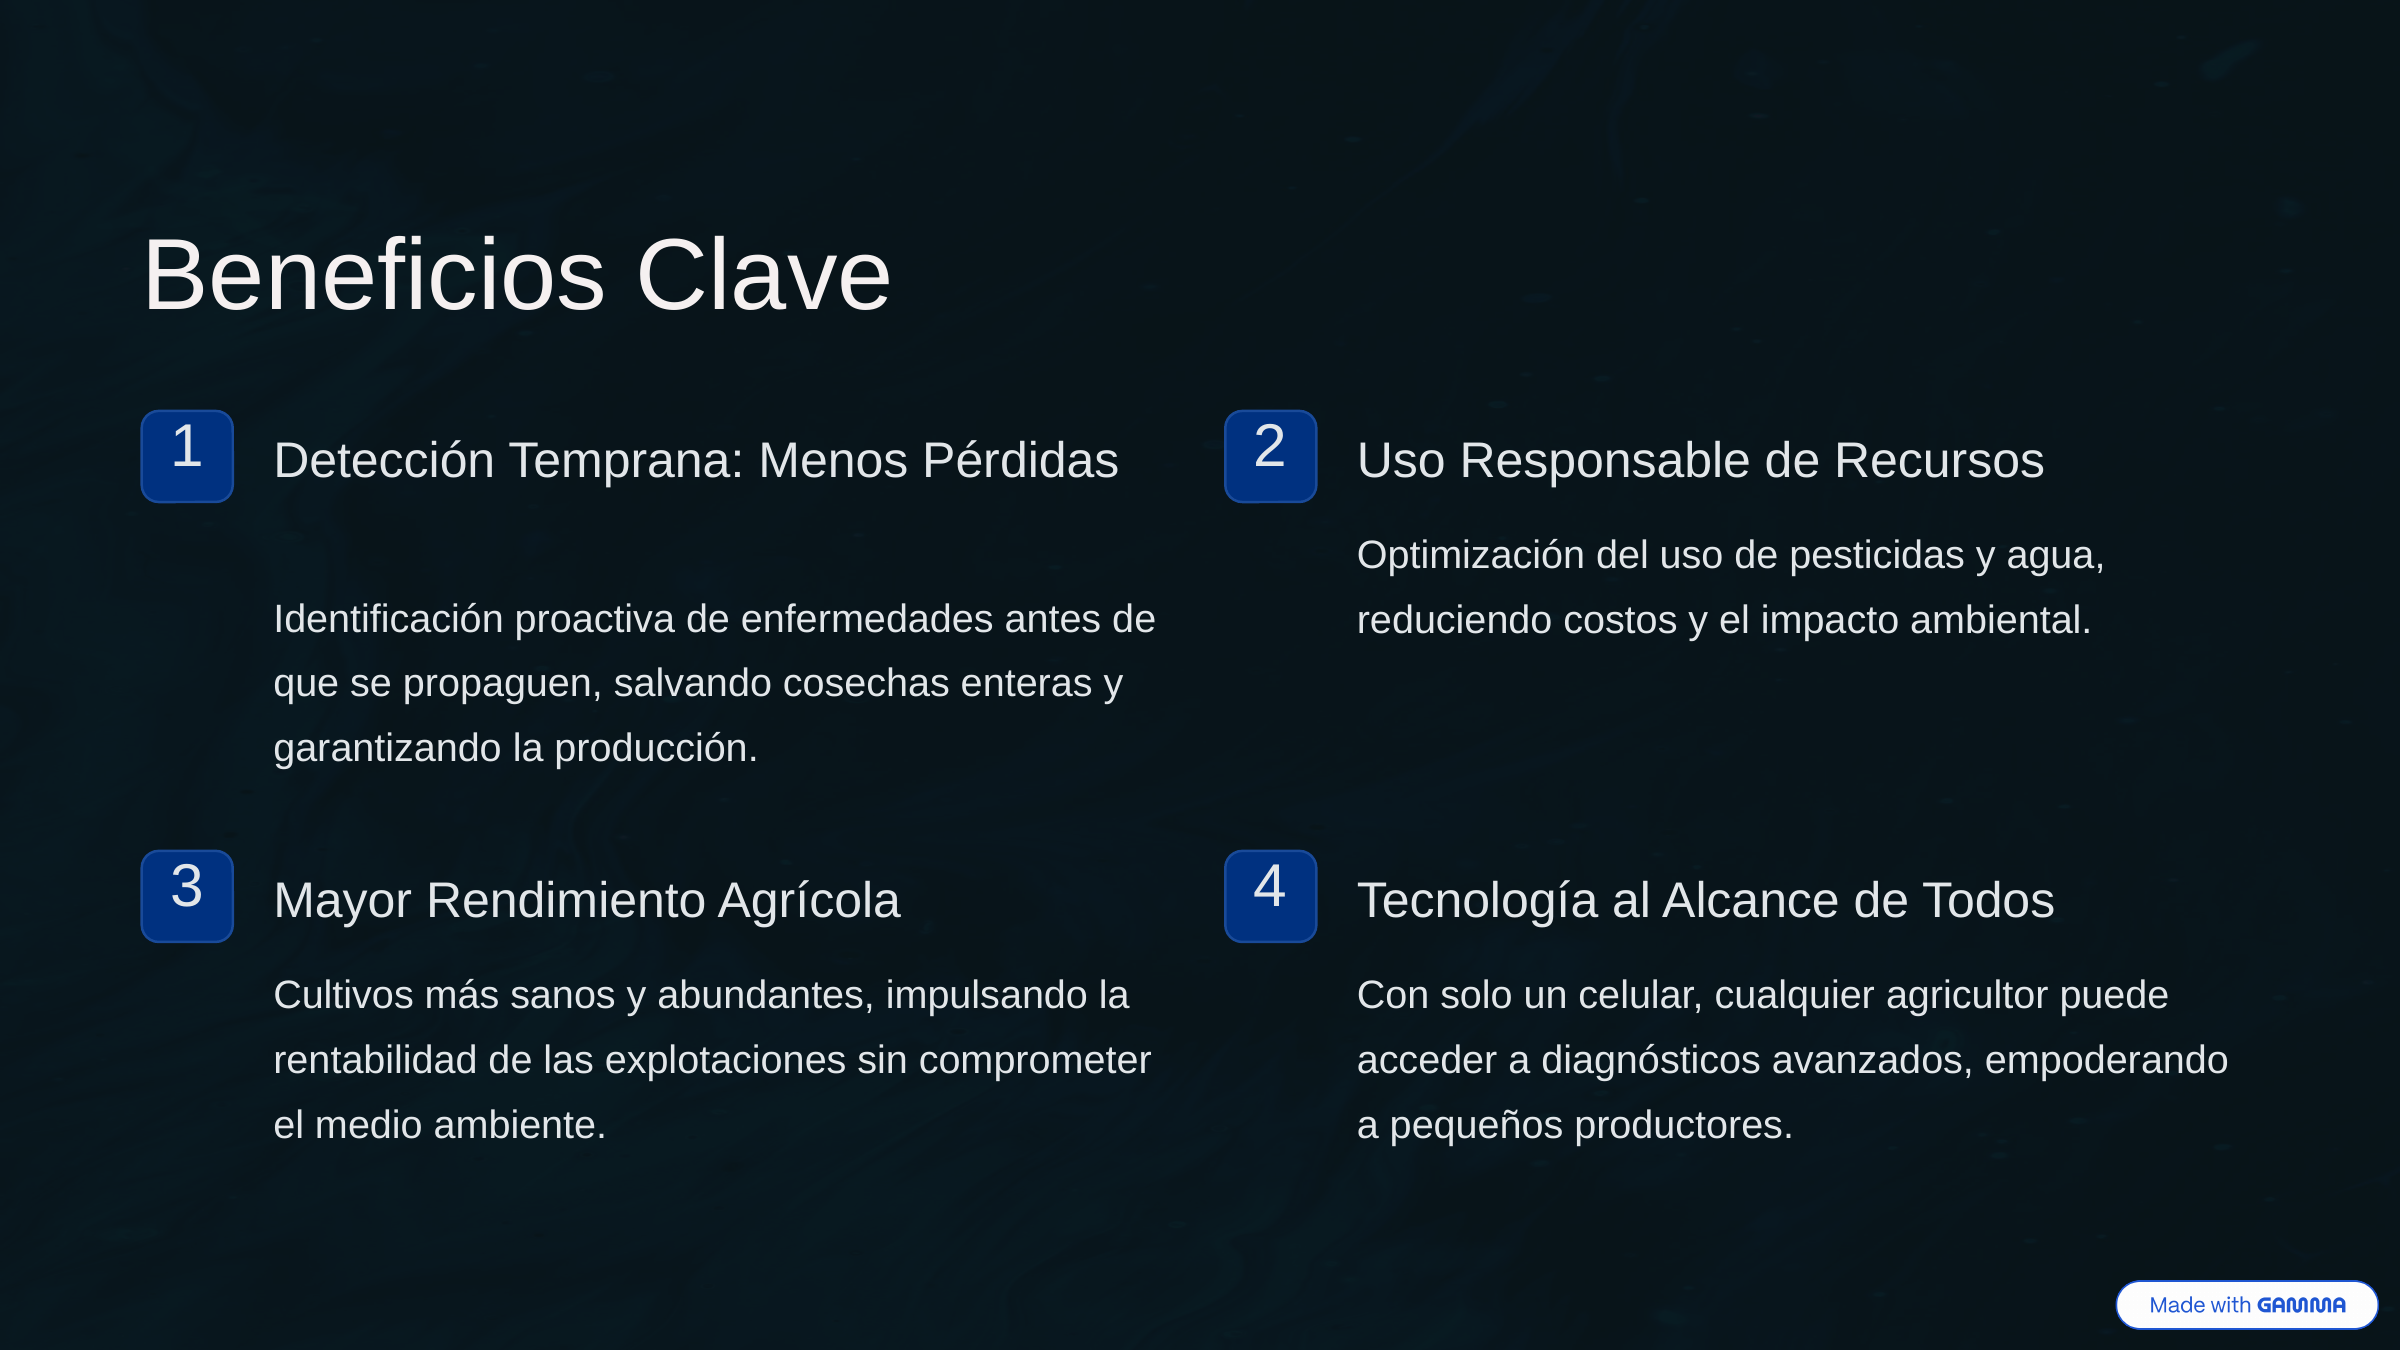

Beneficios Clave

1
2
Detección Temprana: Menos Pérdidas
Uso Responsable de Recursos
Optimización del uso de pesticidas y agua, reduciendo costos y el impacto ambiental.
Identificación proactiva de enfermedades antes de que se propaguen, salvando cosechas enteras y garantizando la producción.

3
4
Mayor Rendimiento Agrícola
Tecnología al Alcance de Todos
Cultivos más sanos y abundantes, impulsando la rentabilidad de las explotaciones sin comprometer el medio ambiente.
Con solo un celular, cualquier agricultor puede acceder a diagnósticos avanzados, empoderando a pequeños productores.